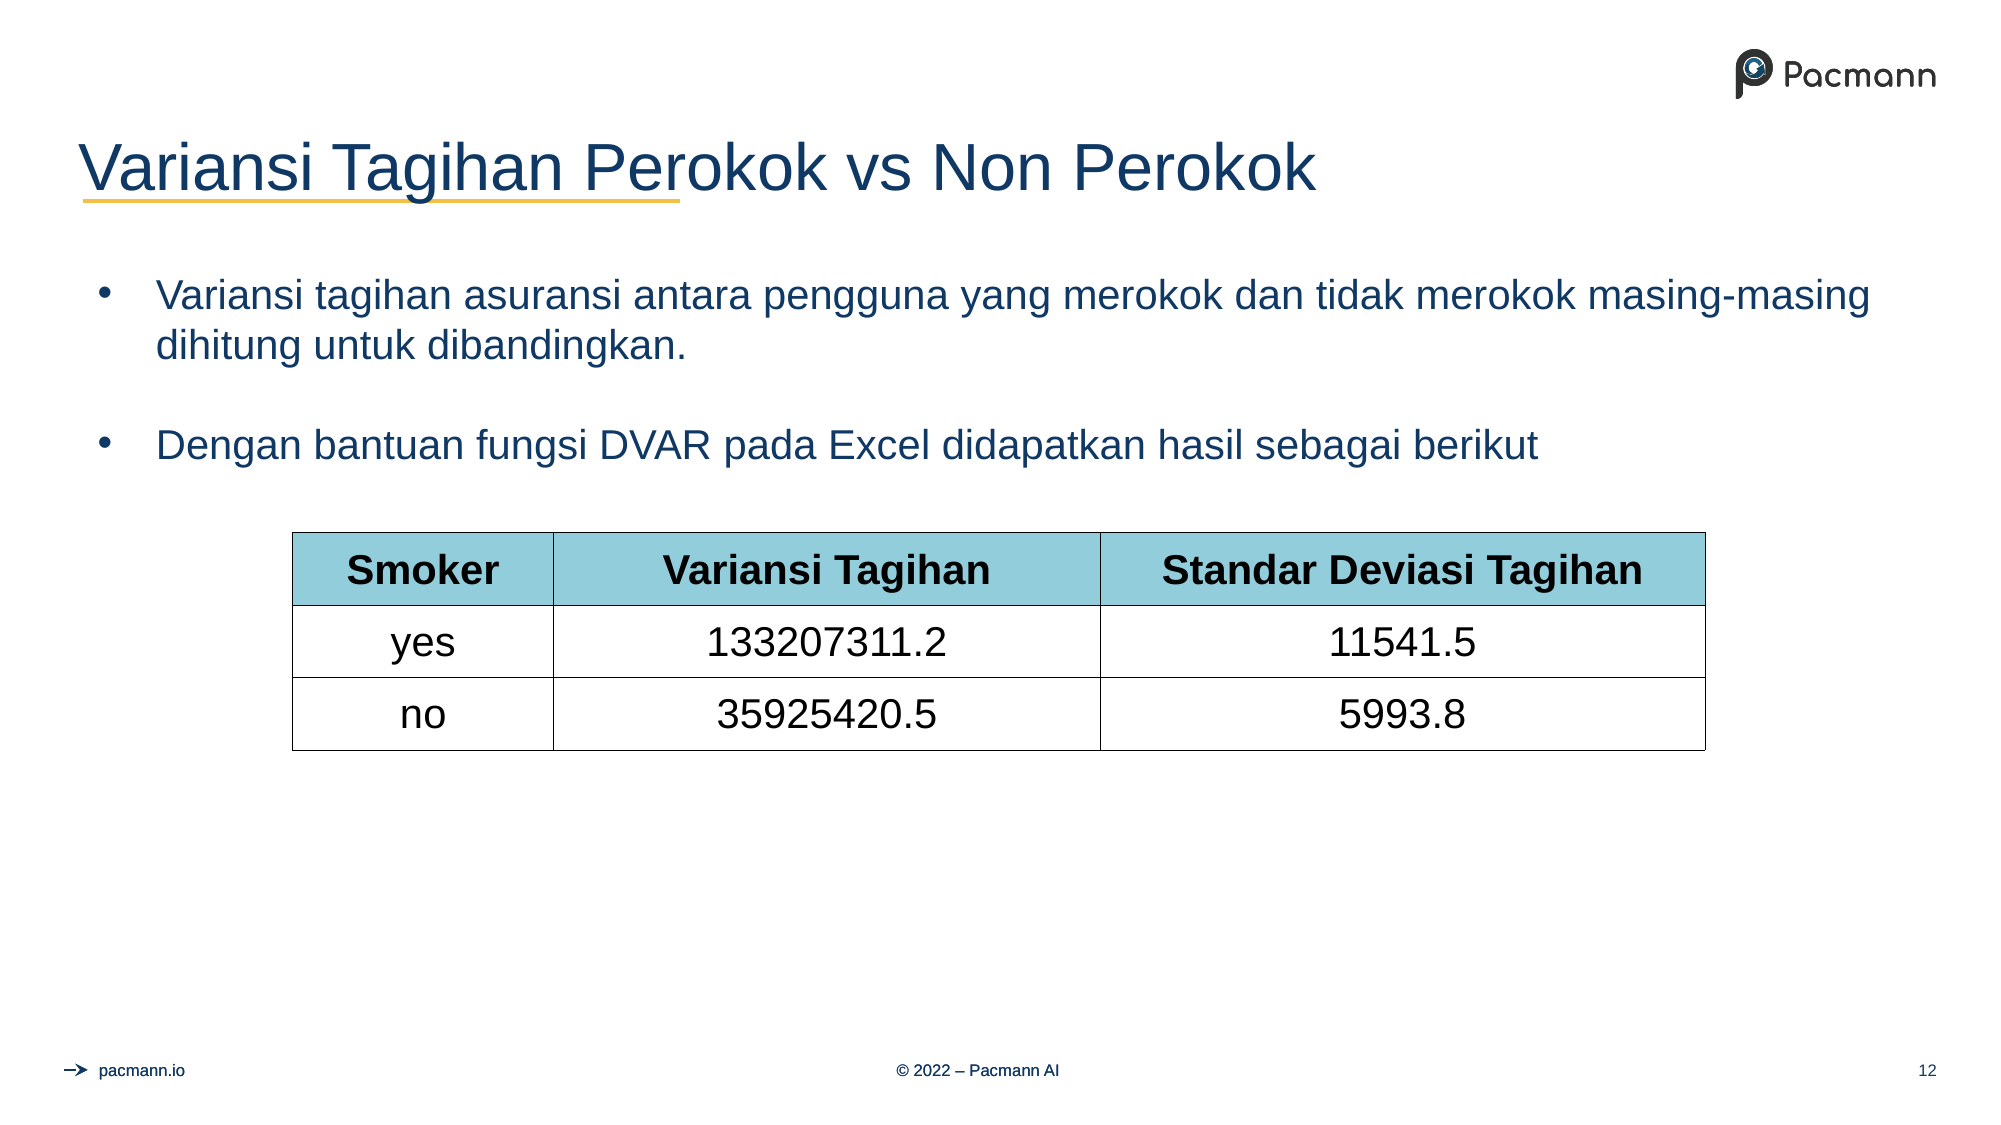

# Variansi Tagihan Perokok vs Non Perokok
Variansi tagihan asuransi antara pengguna yang merokok dan tidak merokok masing-masing dihitung untuk dibandingkan.

Dengan bantuan fungsi DVAR pada Excel didapatkan hasil sebagai berikut

| Smoker | Variansi Tagihan | Standar Deviasi Tagihan |
| --- | --- | --- |
| yes | 133207311.2 | 11541.5 |
| no | 35925420.5 | 5993.8 |